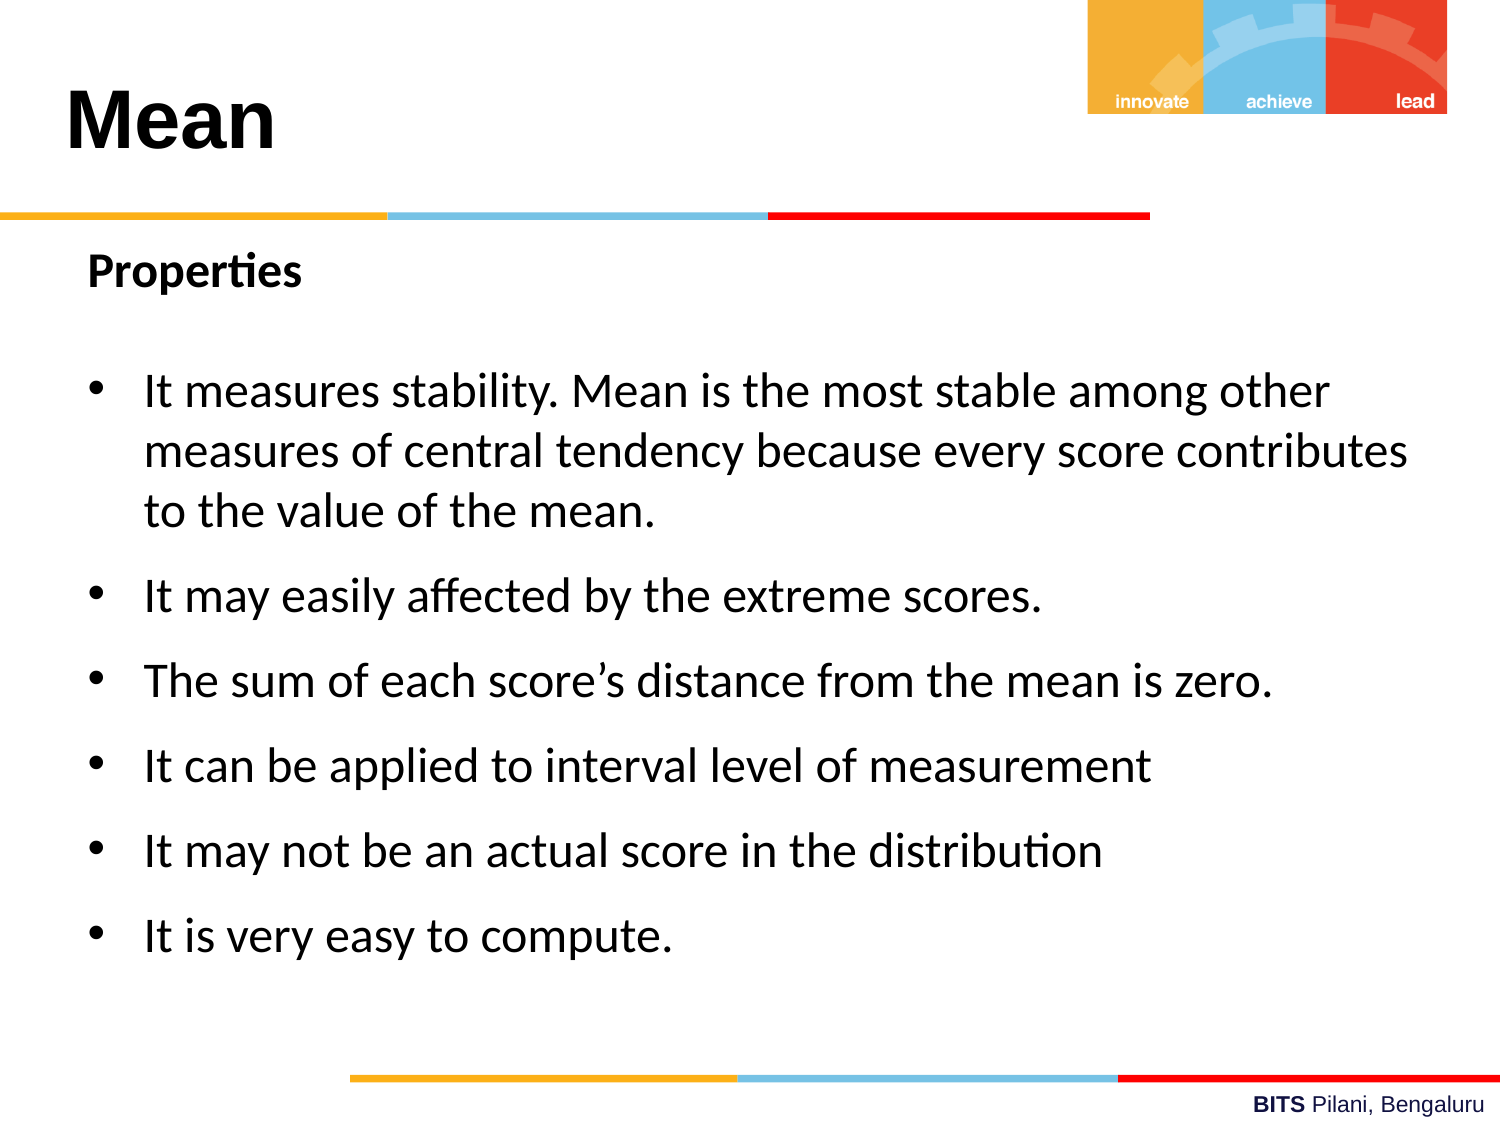

# Mean
Properties

It measures stability. Mean is the most stable among other measures of central tendency because every score contributes to the value of the mean.
It may easily affected by the extreme scores.
The sum of each score’s distance from the mean is zero.
It can be applied to interval level of measurement
It may not be an actual score in the distribution
It is very easy to compute.